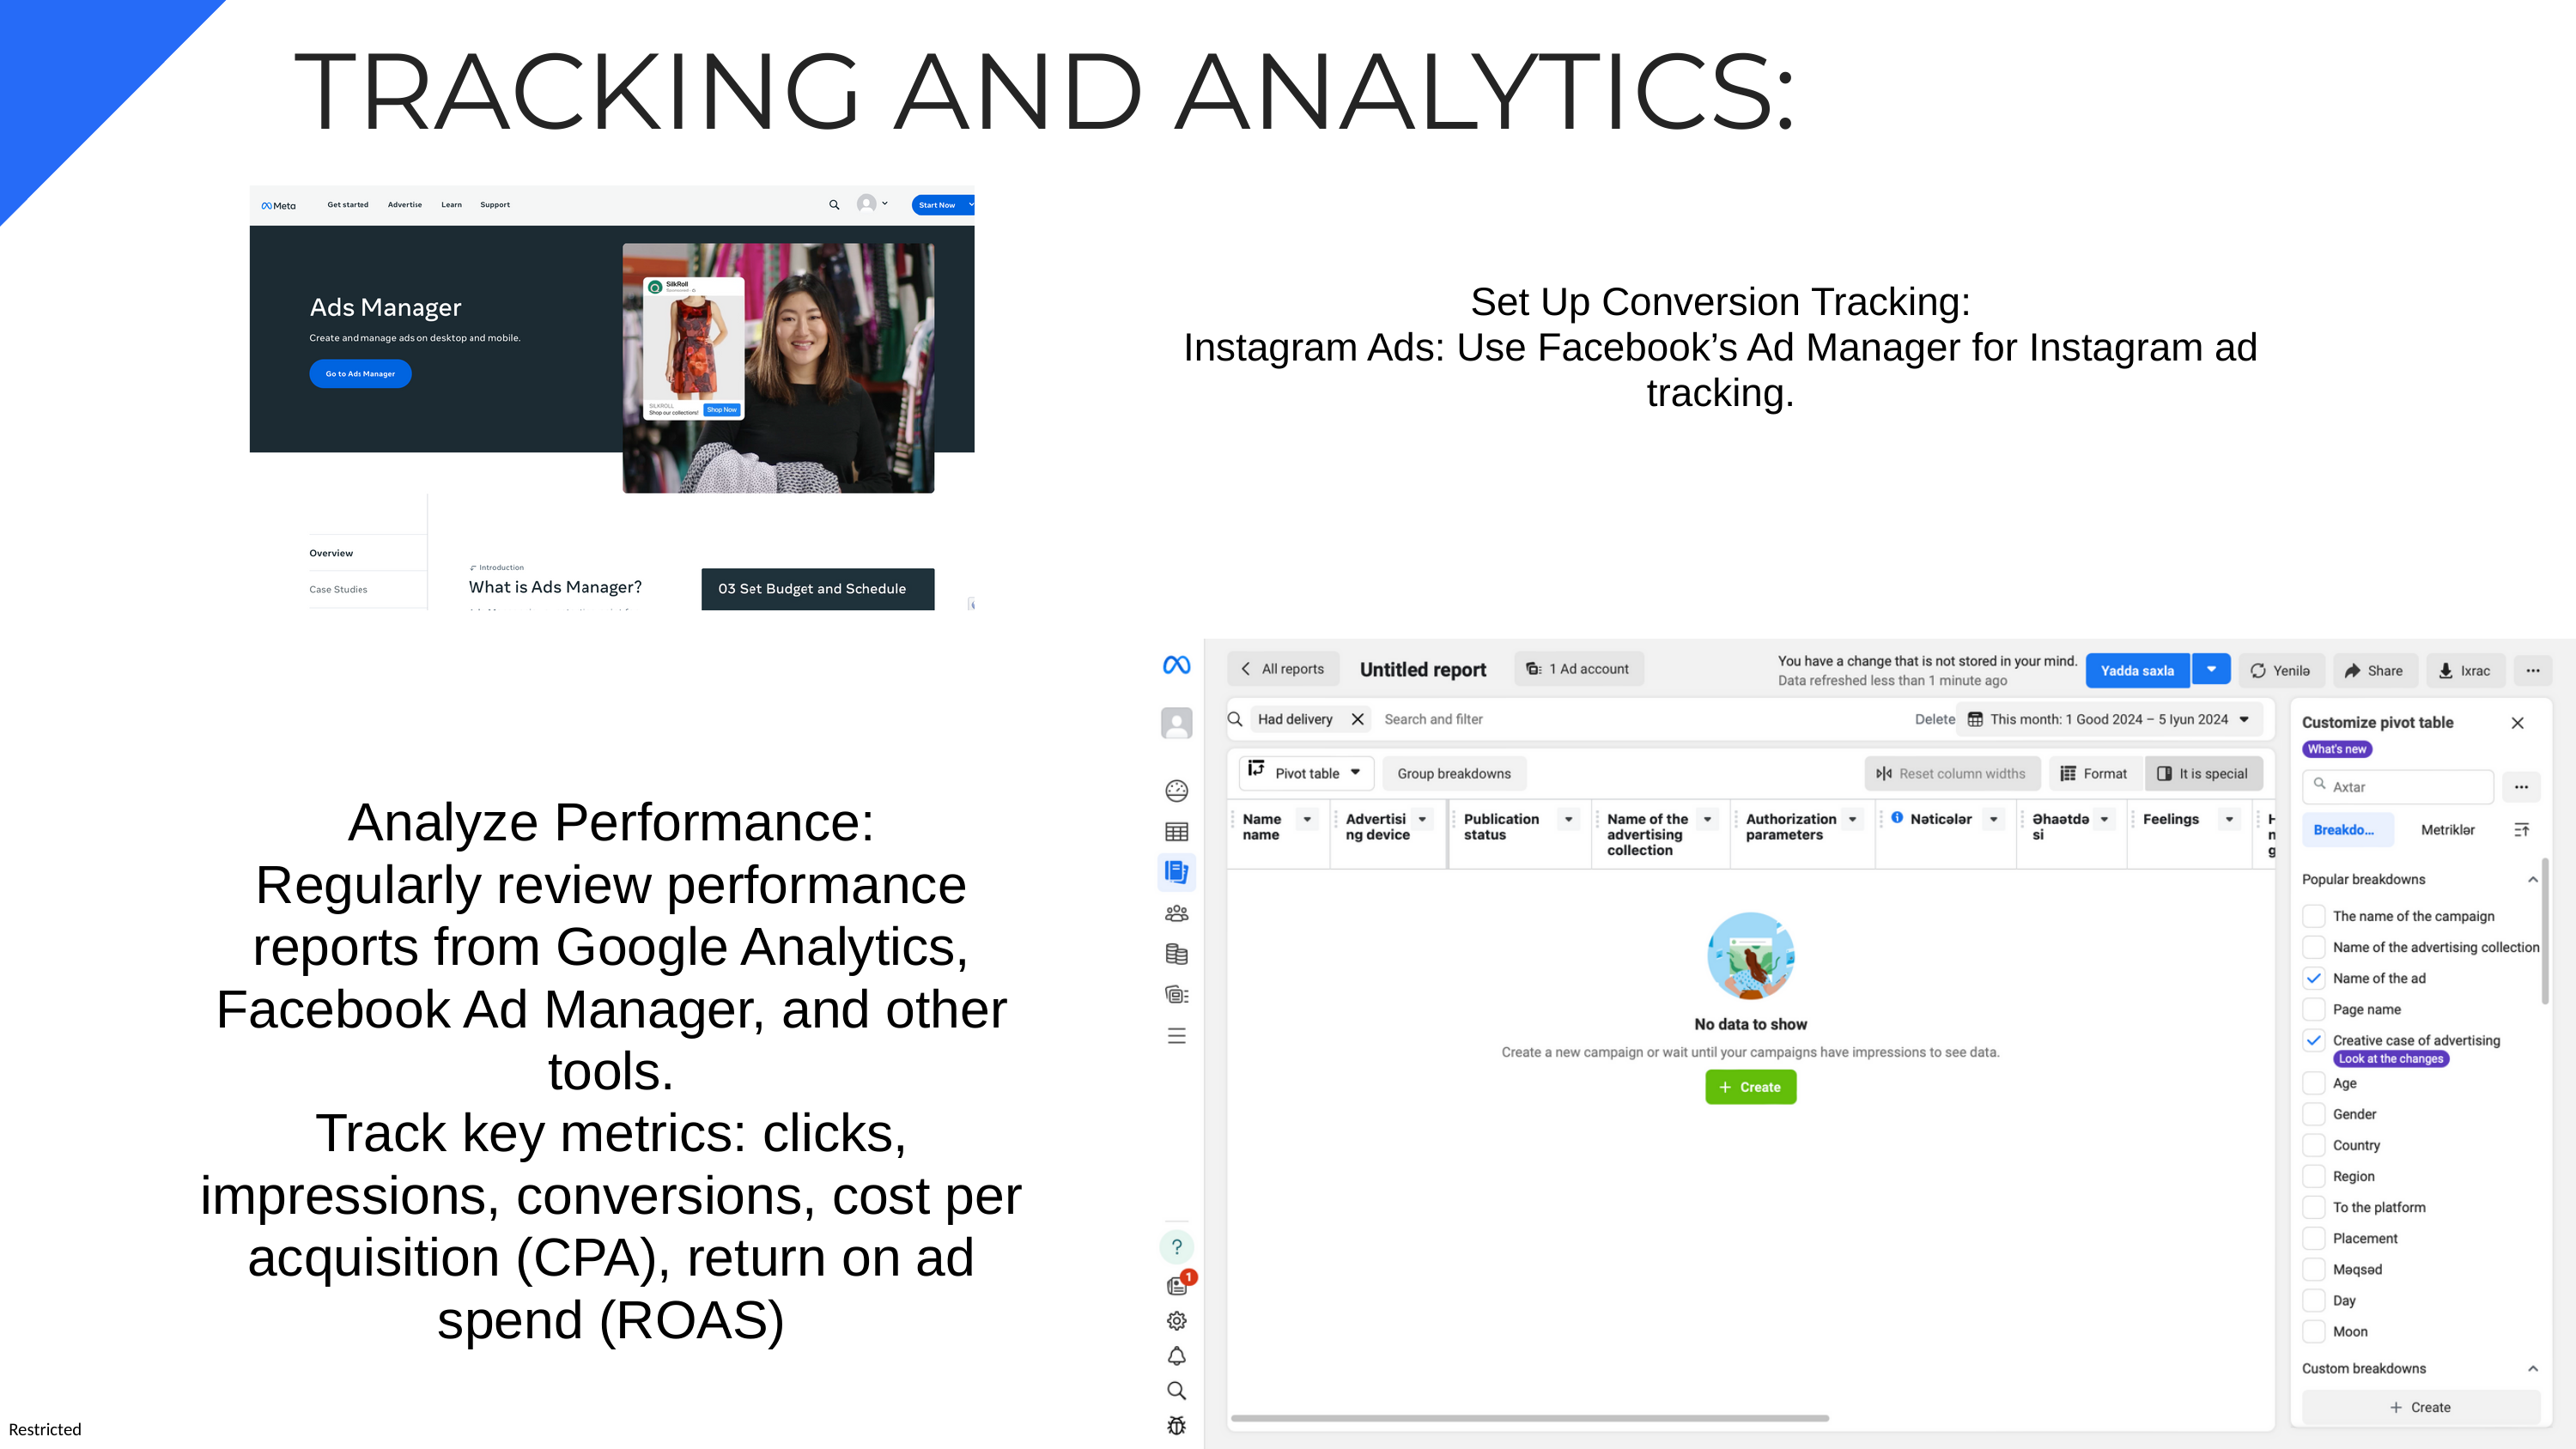

TRACKING AND ANALYTICS:

Set Up Conversion Tracking:
Instagram Ads: Use Facebook’s Ad Manager for Instagram ad tracking.

Analyze Performance:
Regularly review performance reports from Google Analytics, Facebook Ad Manager, and other tools.
Track key metrics: clicks, impressions, conversions, cost per acquisition (CPA), return on ad spend (ROAS)

MORE INFORMATION
20
22